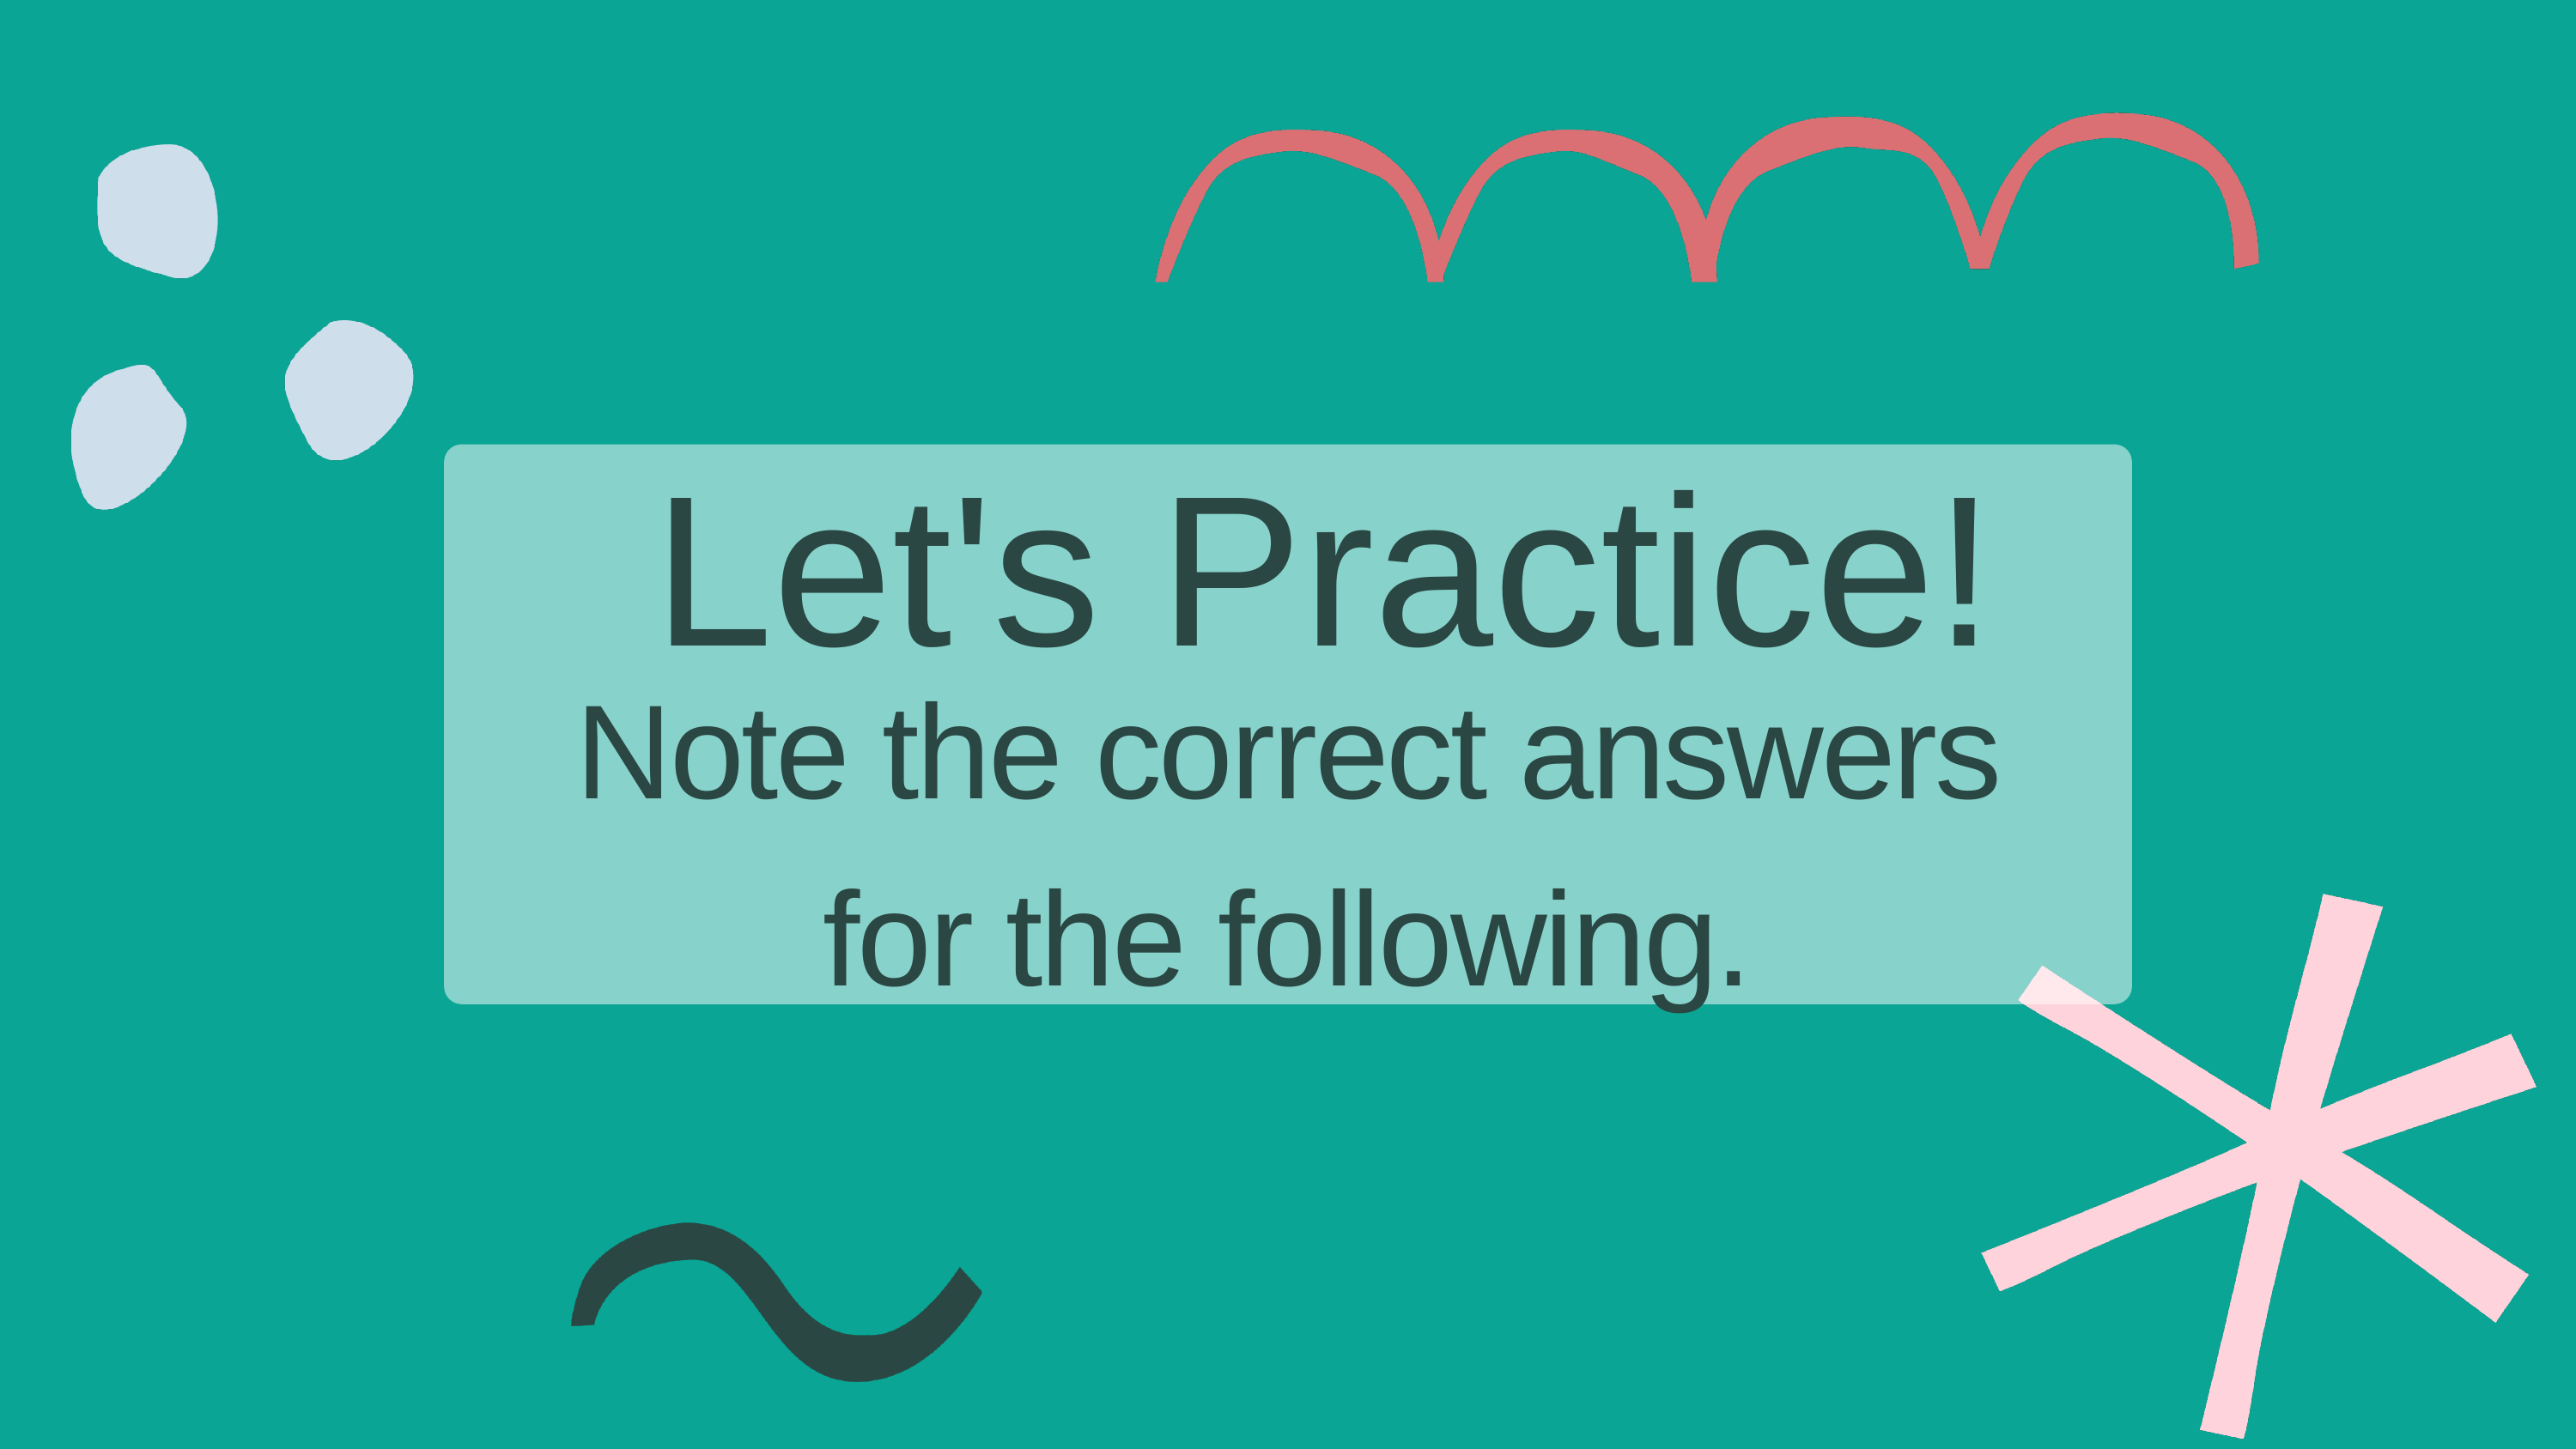

Let's Practice!
Note the correct answers for the following.